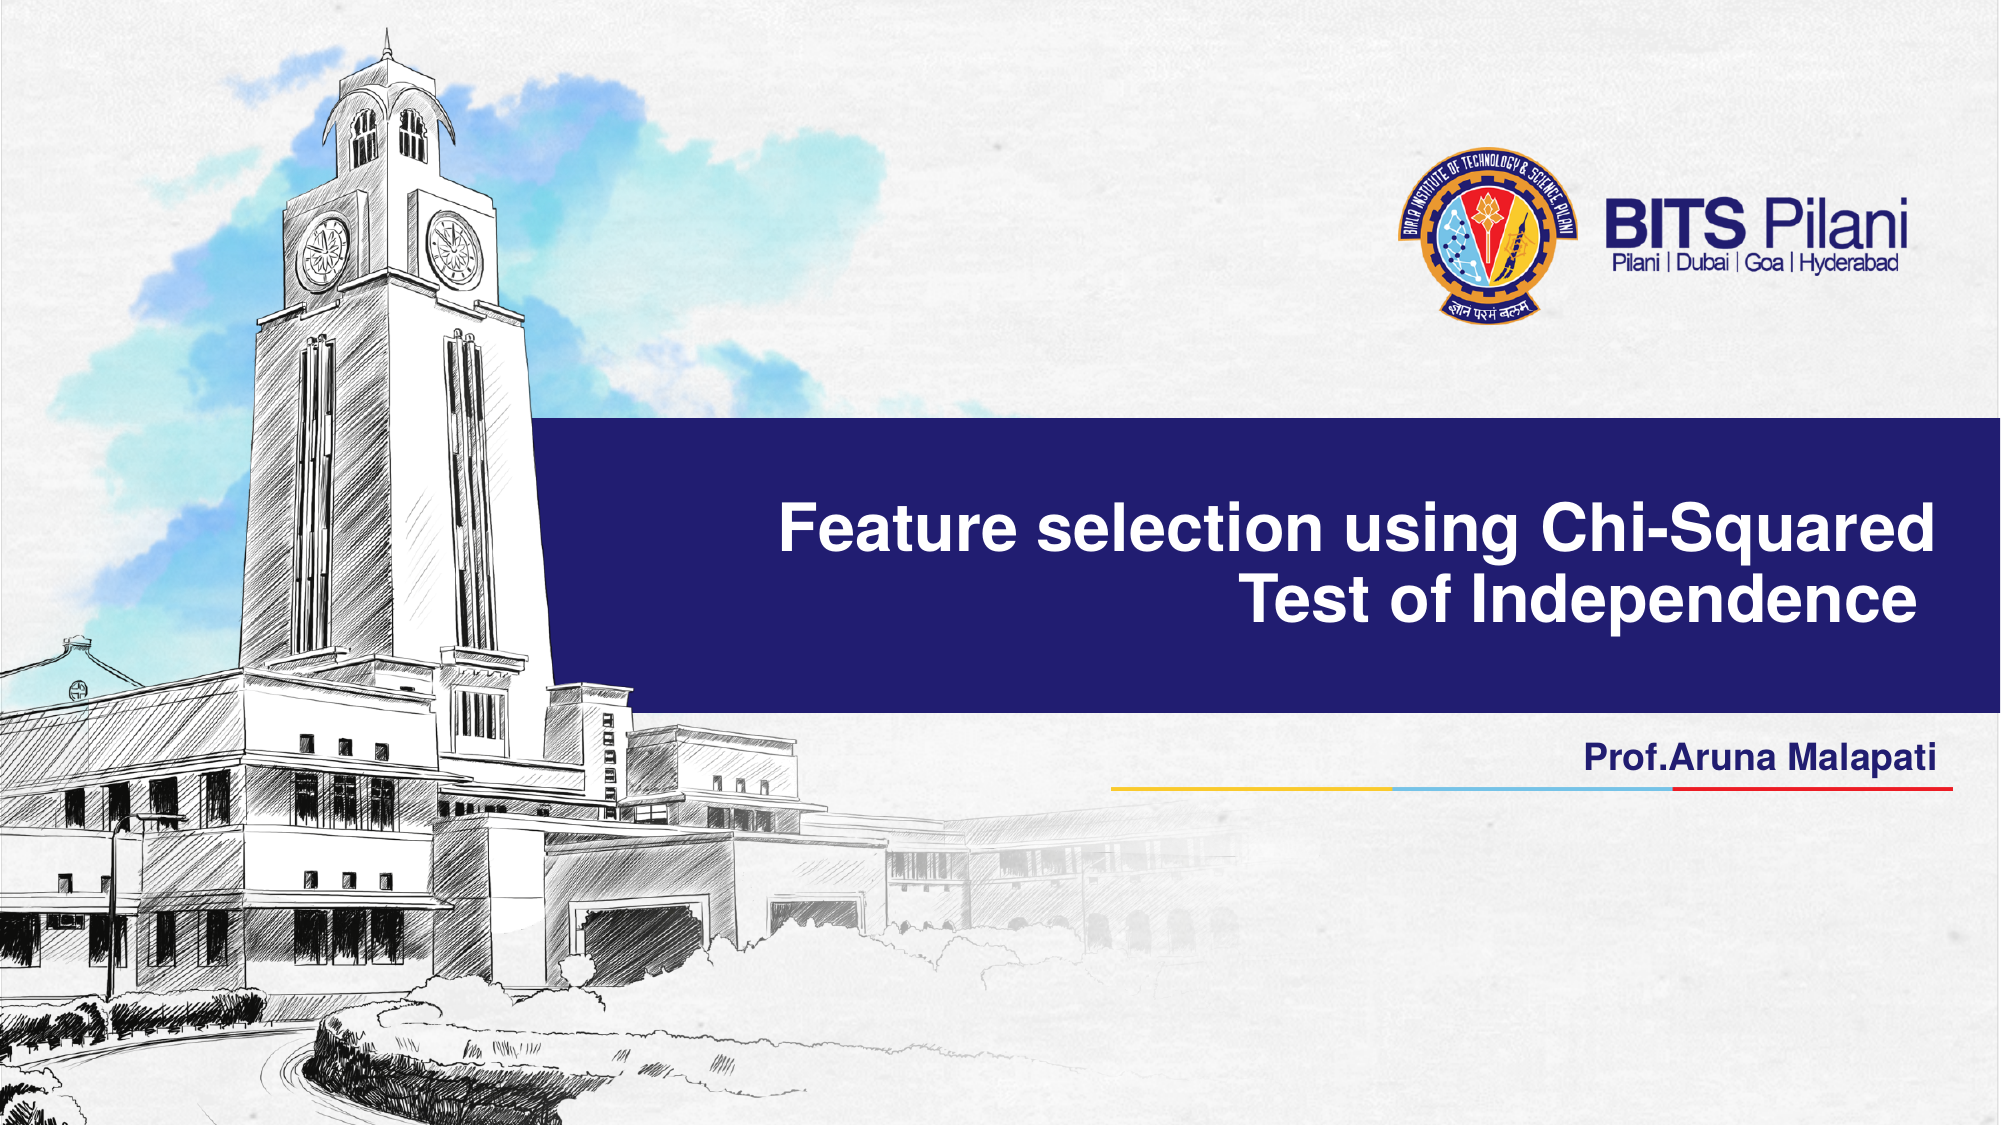

# Feature selection using Chi-Squared Test of Independence
Prof.Aruna Malapati